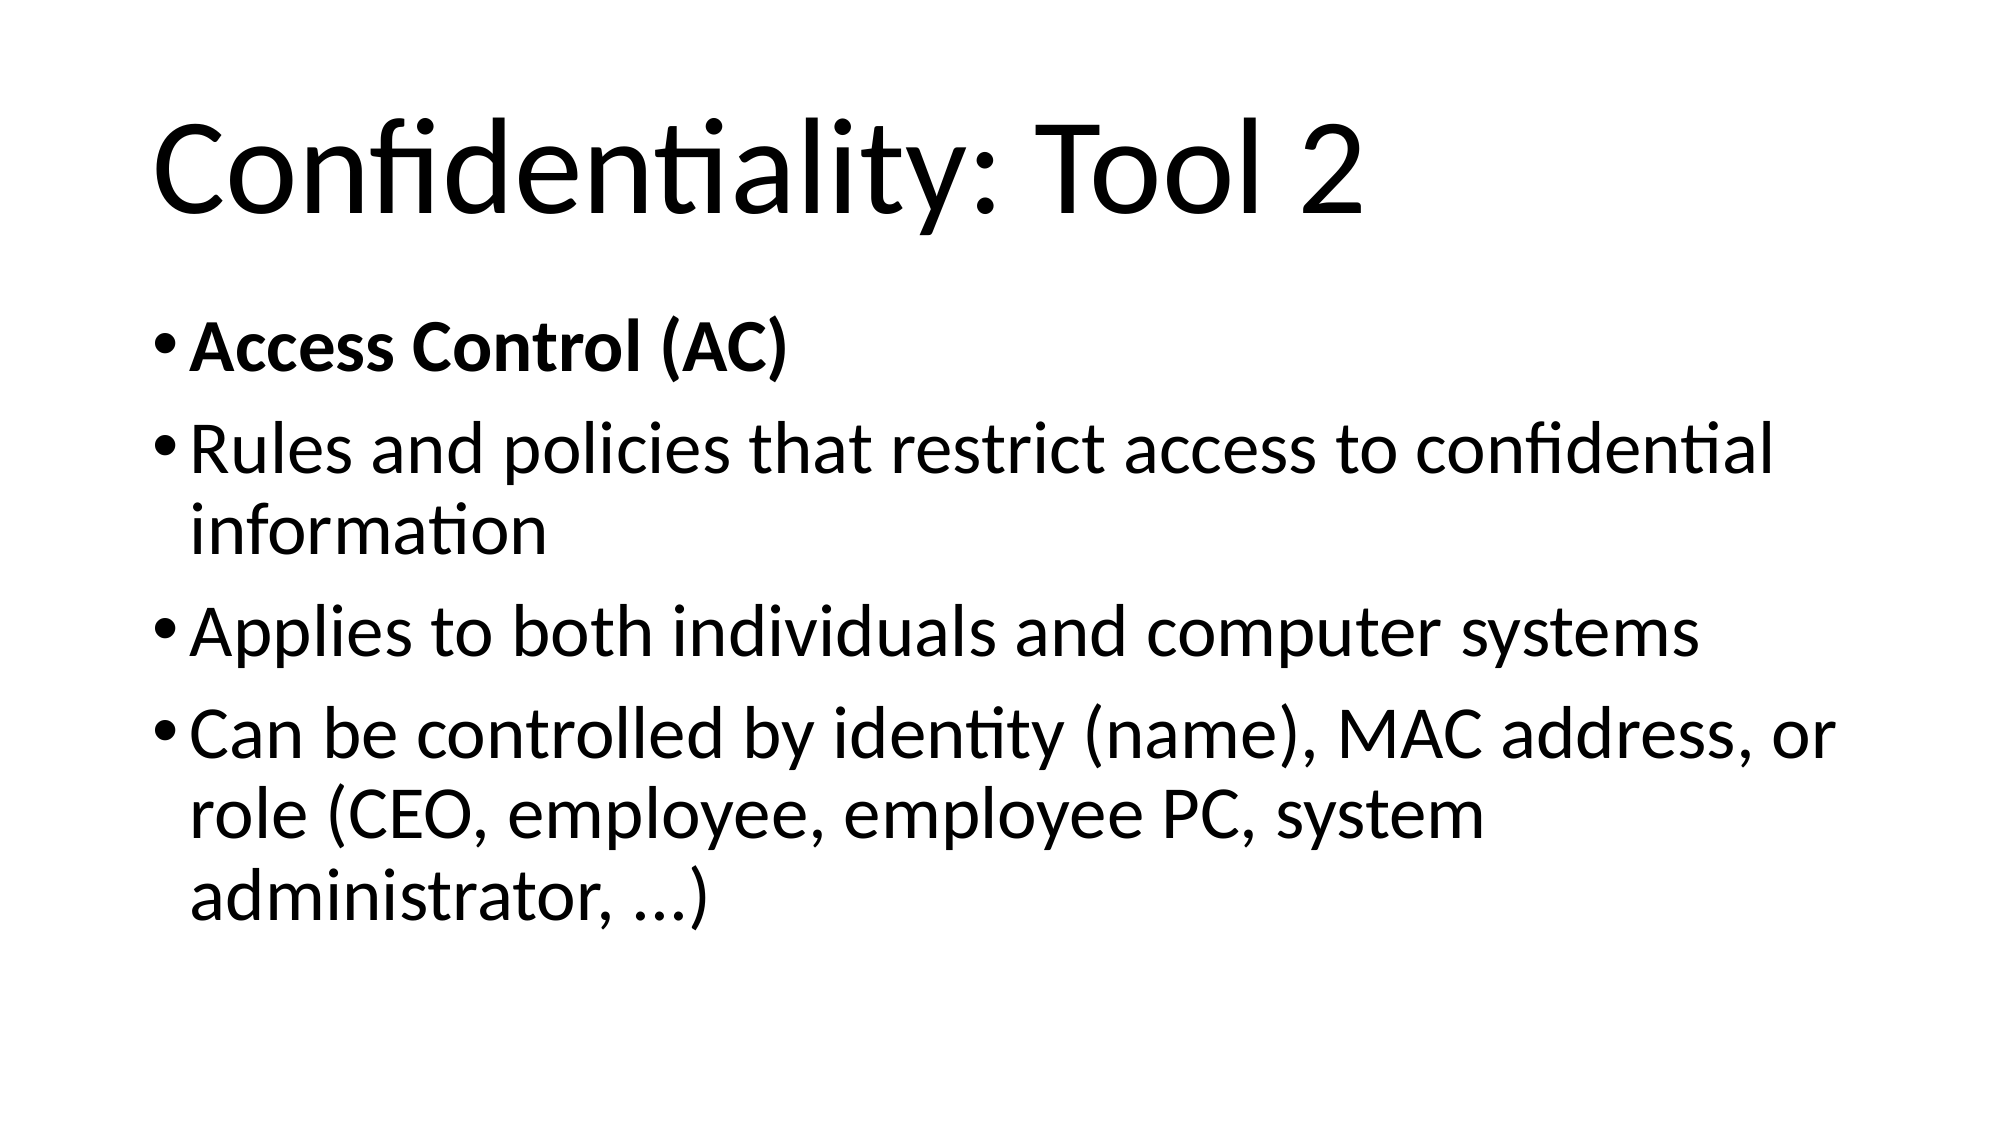

# Confidentiality: Tool 2
Access Control (AC)
Rules and policies that restrict access to confidential information
Applies to both individuals and computer systems
Can be controlled by identity (name), MAC address, or role (CEO, employee, employee PC, system administrator, ...)